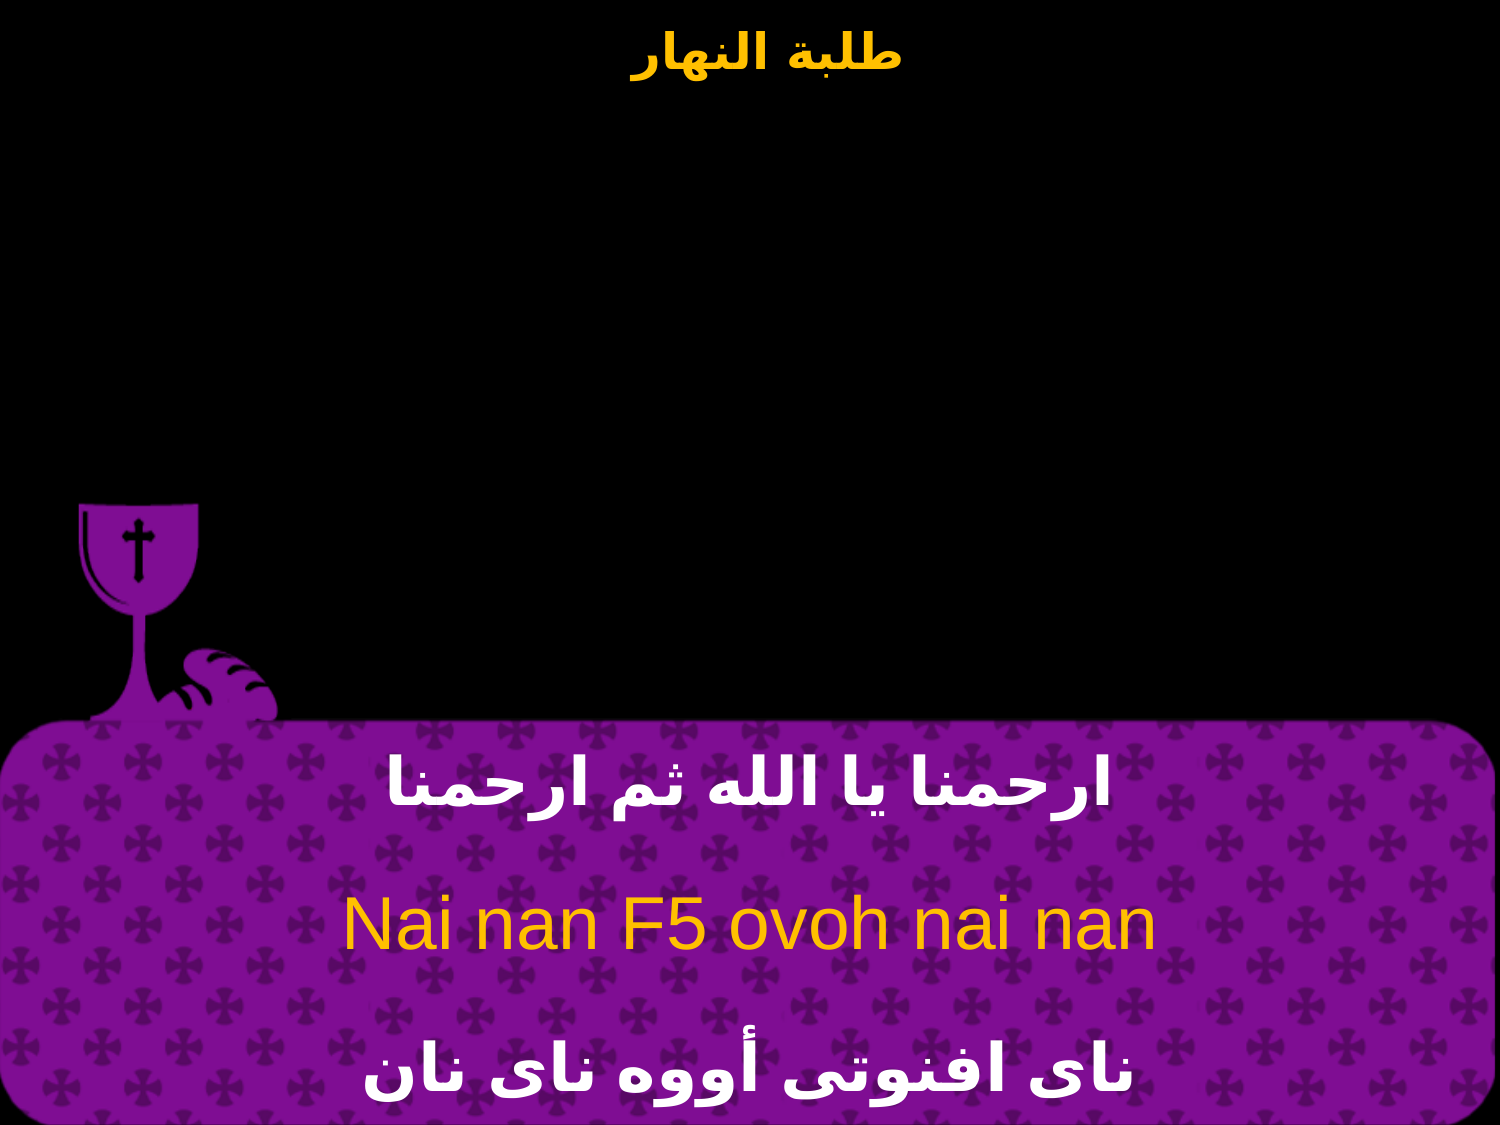

# ارحمنا يا الله ثم ارحمنا
Nai nan F5 ovoh nai nan
ناى افنوتى أووه ناى نان